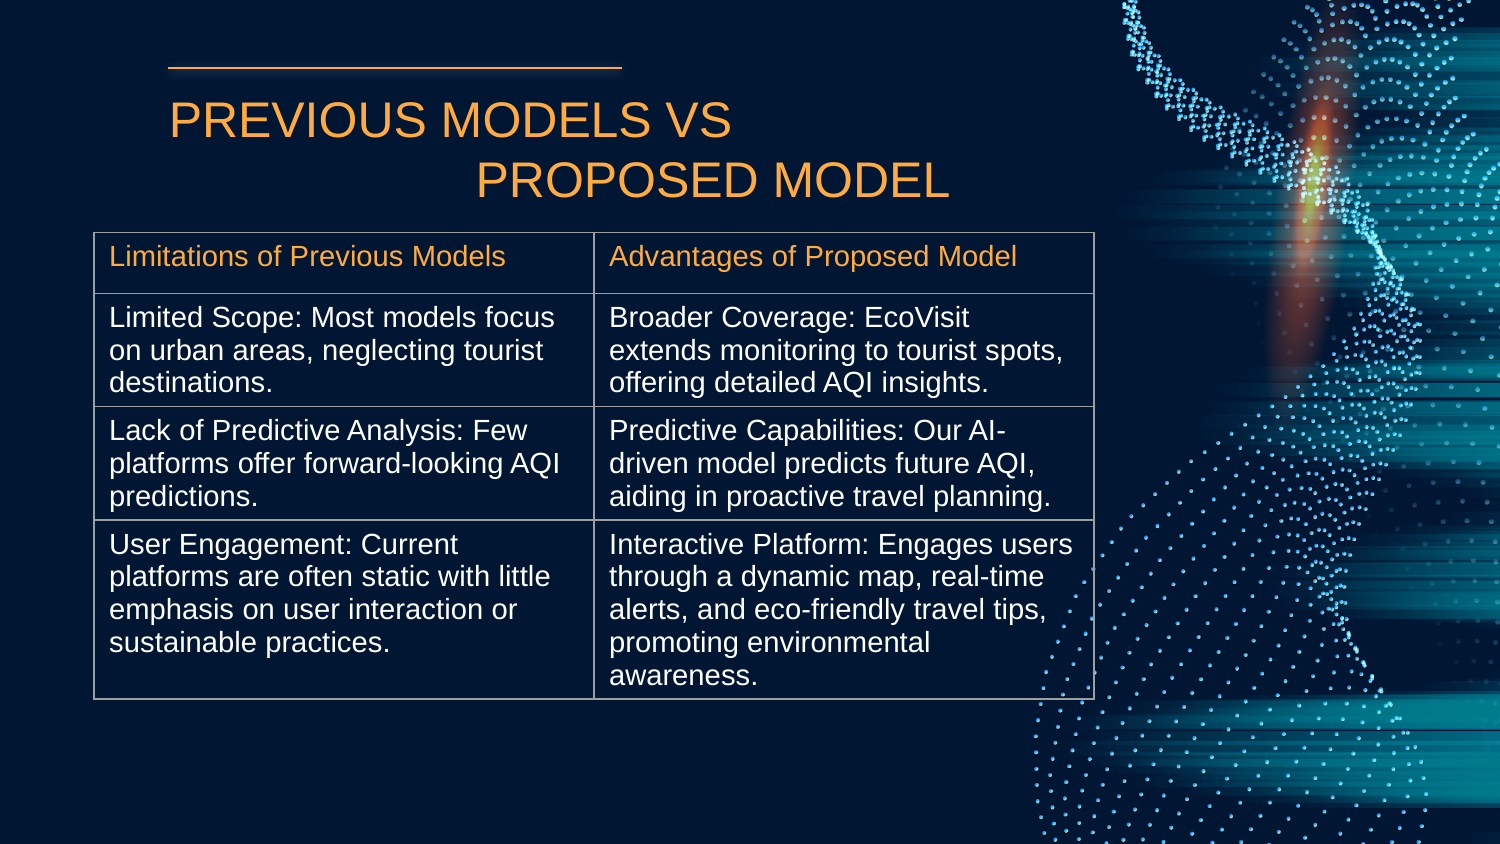

# PREVIOUS MODELS VS PROPOSED MODEL
| Limitations of Previous Models | Advantages of Proposed Model |
| --- | --- |
| Limited Scope: Most models focus on urban areas, neglecting tourist destinations. | Broader Coverage: EcoVisit extends monitoring to tourist spots, offering detailed AQI insights. |
| Lack of Predictive Analysis: Few platforms offer forward-looking AQI predictions. | Predictive Capabilities: Our AI-driven model predicts future AQI, aiding in proactive travel planning. |
| User Engagement: Current platforms are often static with little emphasis on user interaction or sustainable practices. | Interactive Platform: Engages users through a dynamic map, real-time alerts, and eco-friendly travel tips, promoting environmental awareness. |